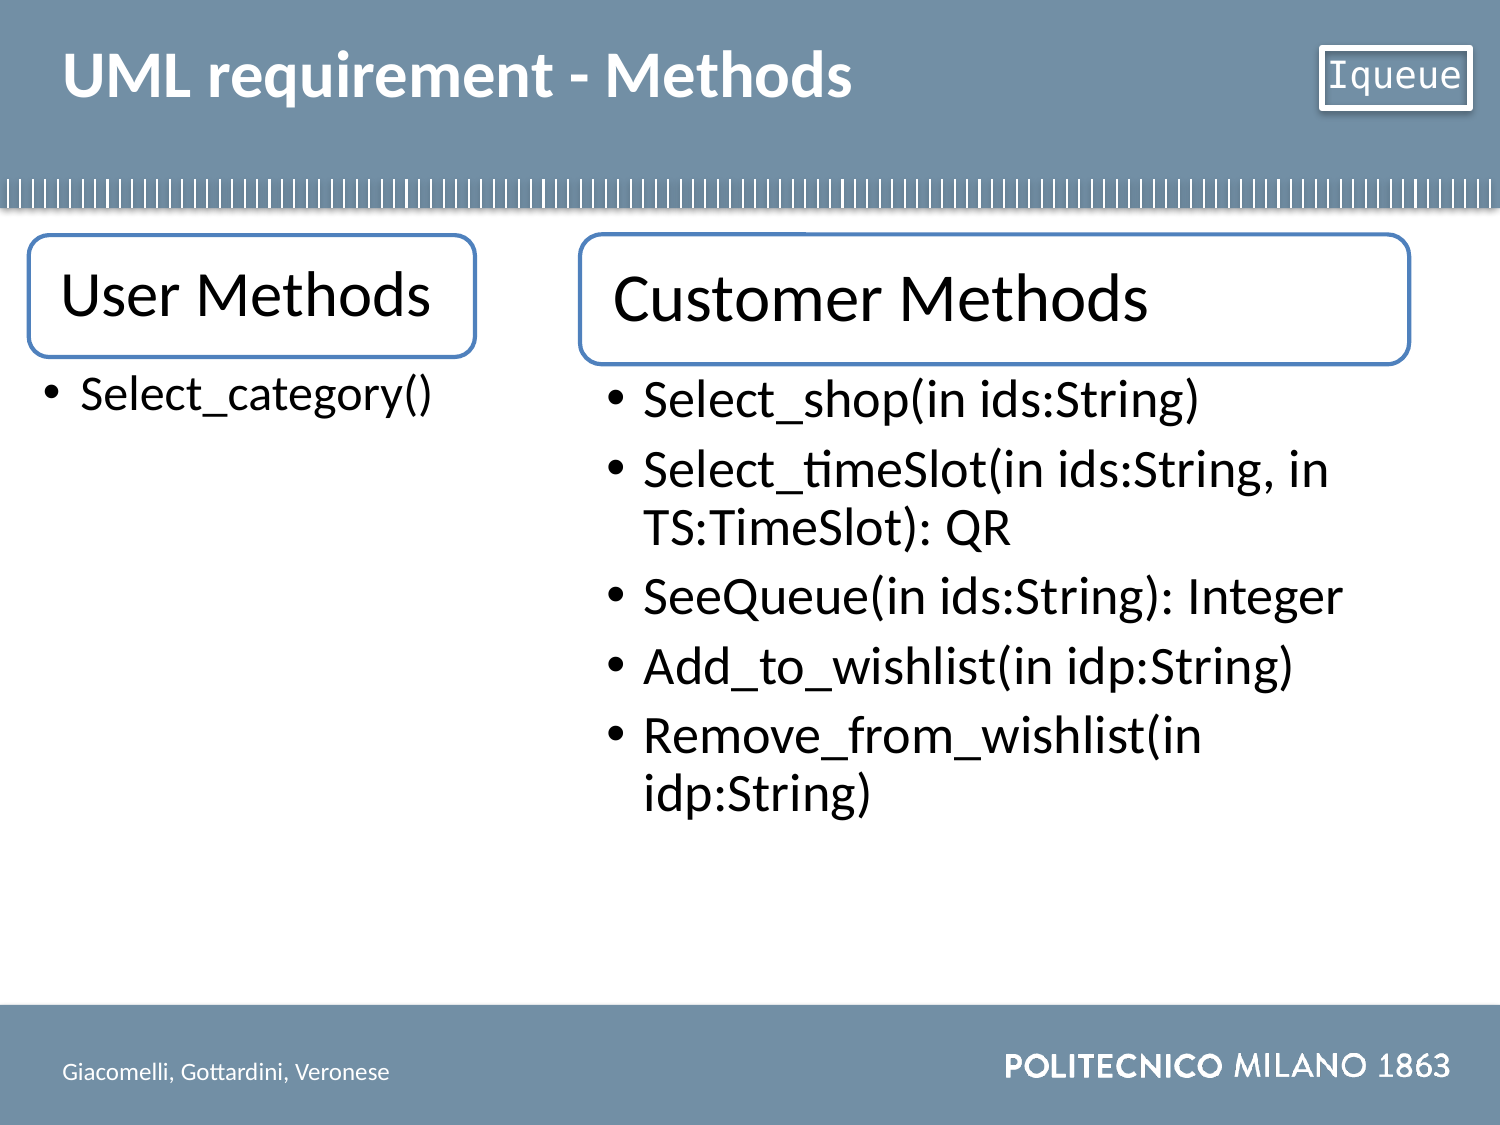

# UML requirement - Methods

𝙸𝚚𝚞𝚎𝚞𝚎

User Methods
Select_category()
Customer Methods
Select_shop(in ids:String)
Select_timeSlot(in ids:String, in TS:TimeSlot): QR
SeeQueue(in ids:String): Integer
Add_to_wishlist(in idp:String)
Remove_from_wishlist(in idp:String)
Giacomelli, Gottardini, Veronese